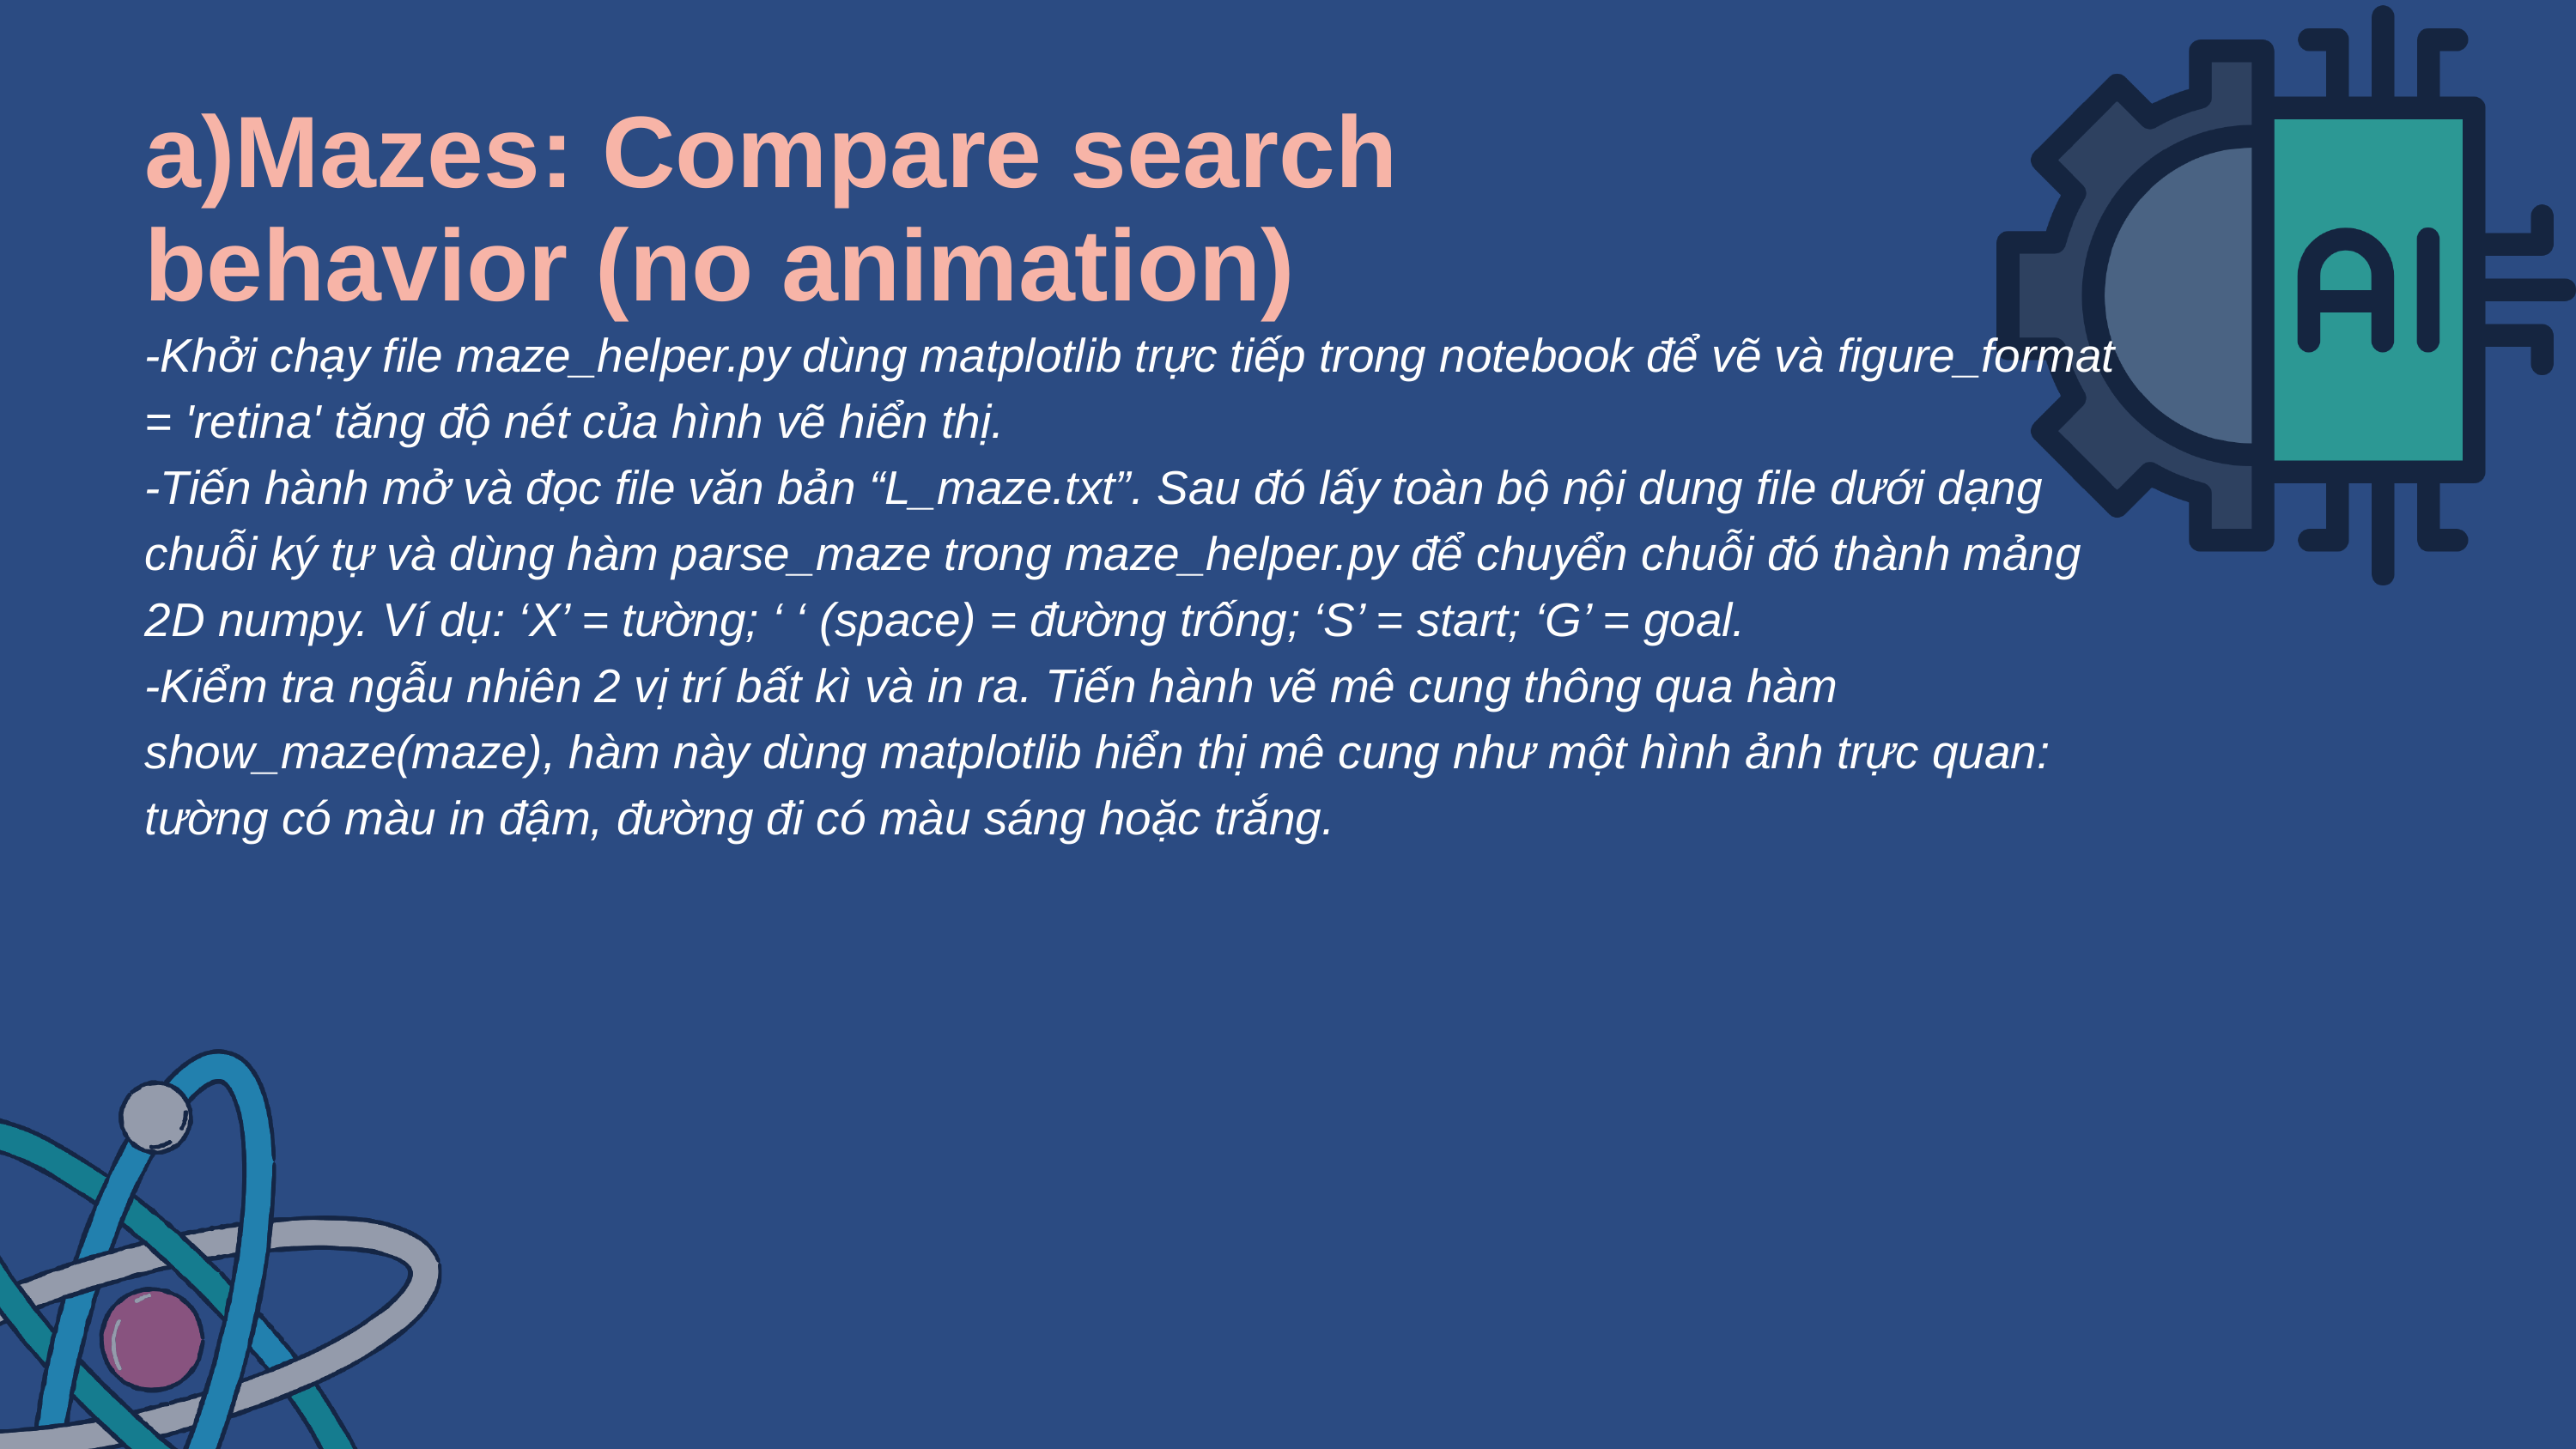

a)Mazes: Compare search behavior (no animation)
-Khởi chạy file maze_helper.py dùng matplotlib trực tiếp trong notebook để vẽ và figure_format = 'retina' tăng độ nét của hình vẽ hiển thị.
-Tiến hành mở và đọc file văn bản “L_maze.txt”. Sau đó lấy toàn bộ nội dung file dưới dạng chuỗi ký tự và dùng hàm parse_maze trong maze_helper.py để chuyển chuỗi đó thành mảng 2D numpy. Ví dụ: ‘X’ = tường; ‘ ‘ (space) = đường trống; ‘S’ = start; ‘G’ = goal.
-Kiểm tra ngẫu nhiên 2 vị trí bất kì và in ra. Tiến hành vẽ mê cung thông qua hàm show_maze(maze), hàm này dùng matplotlib hiển thị mê cung như một hình ảnh trực quan: tường có màu in đậm, đường đi có màu sáng hoặc trắng.